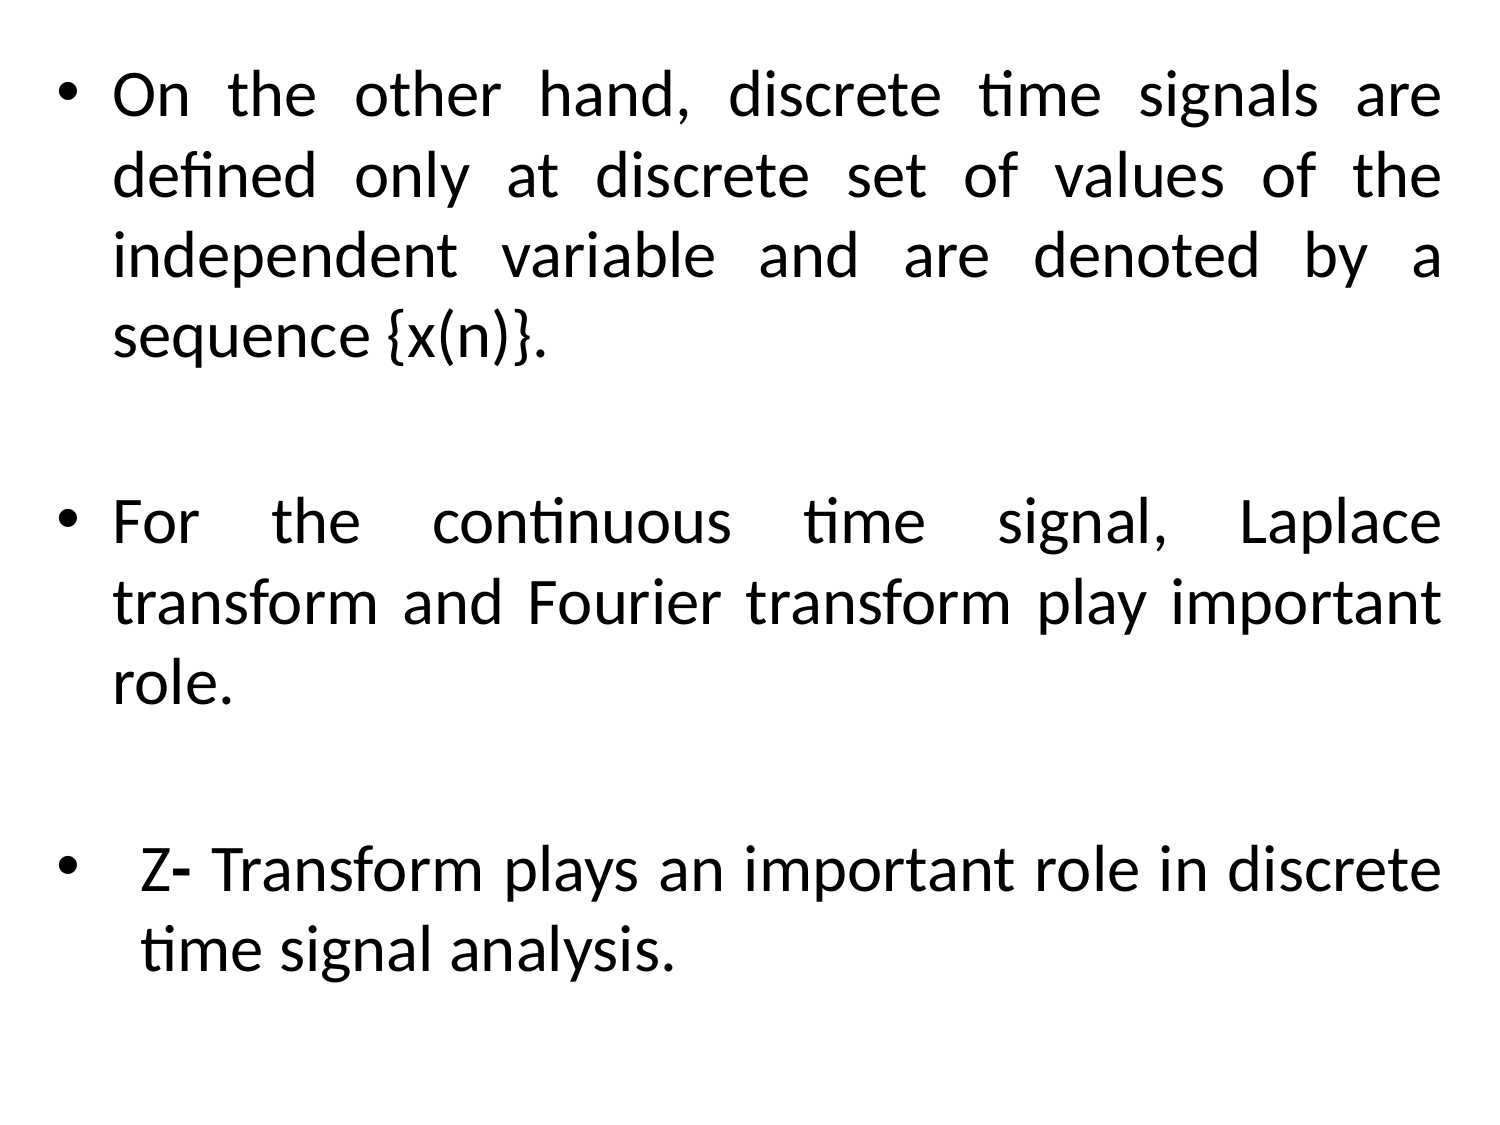

On the other hand, discrete time signals are defined only at discrete set of values of the independent variable and are denoted by a sequence {x(n)}.

For the continuous time signal, Laplace transform and Fourier transform play important role.

Z- Transform plays an important role in discrete time signal analysis.